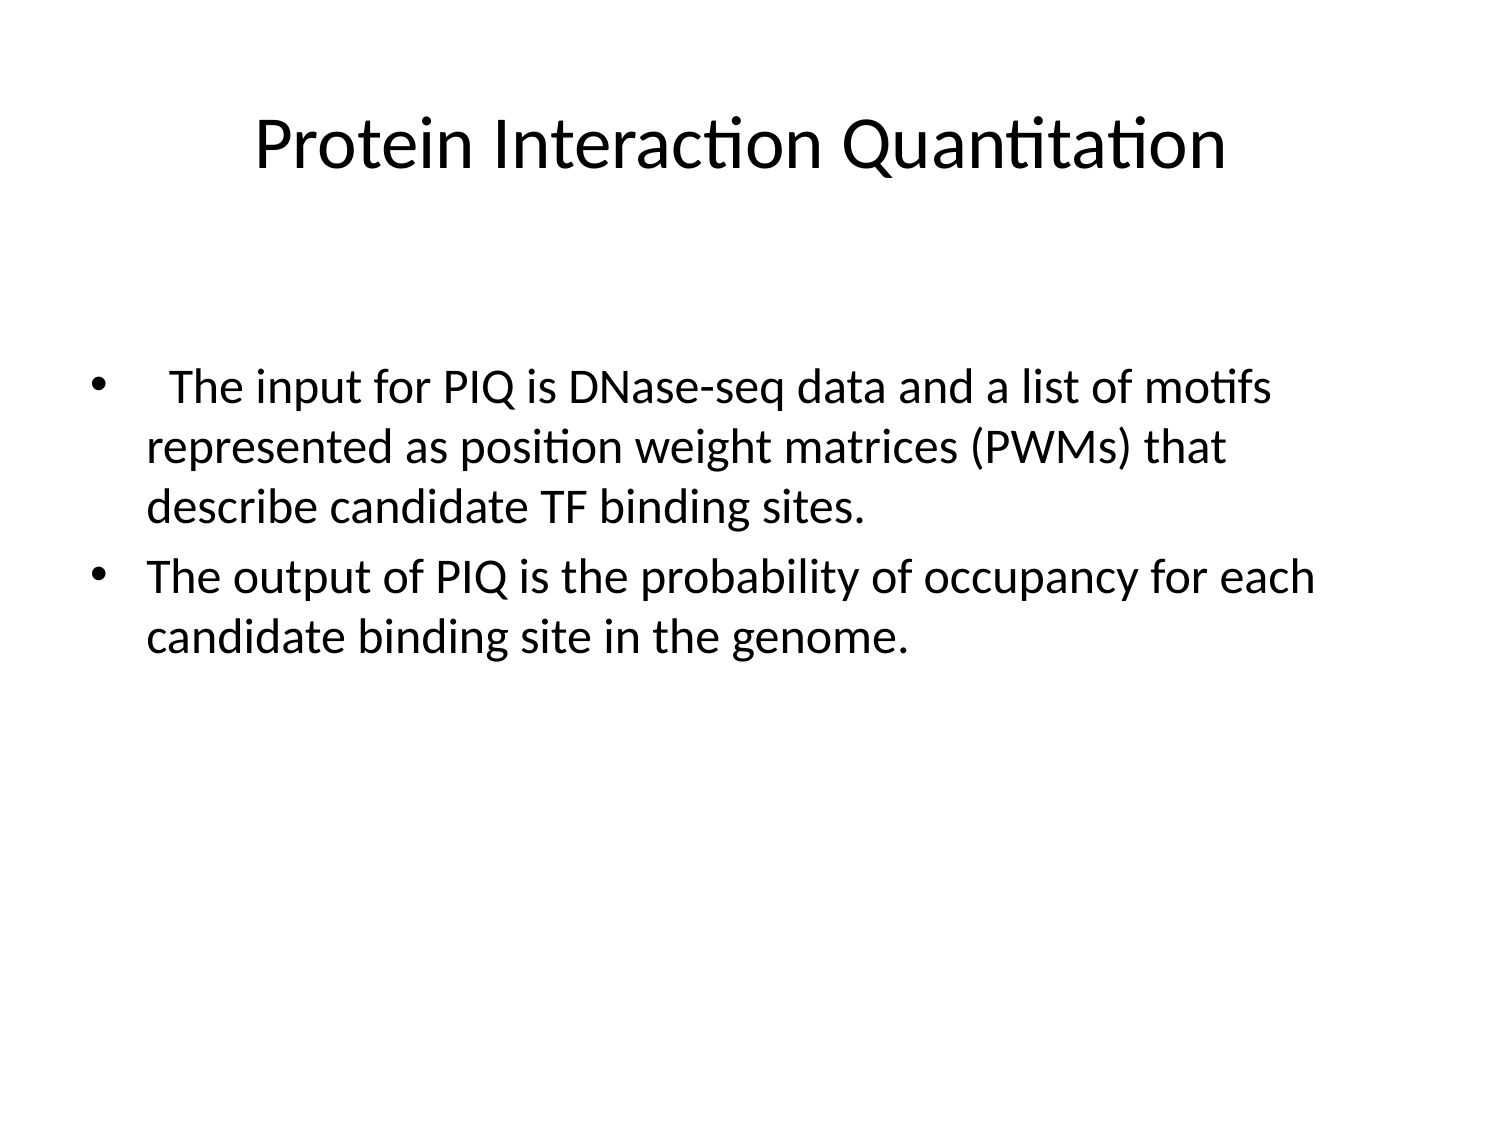

# Protein Interaction Quantitation
  The input for PIQ is DNase-seq data and a list of motifs represented as position weight matrices (PWMs) that describe candidate TF binding sites.
The output of PIQ is the probability of occupancy for each candidate binding site in the genome.